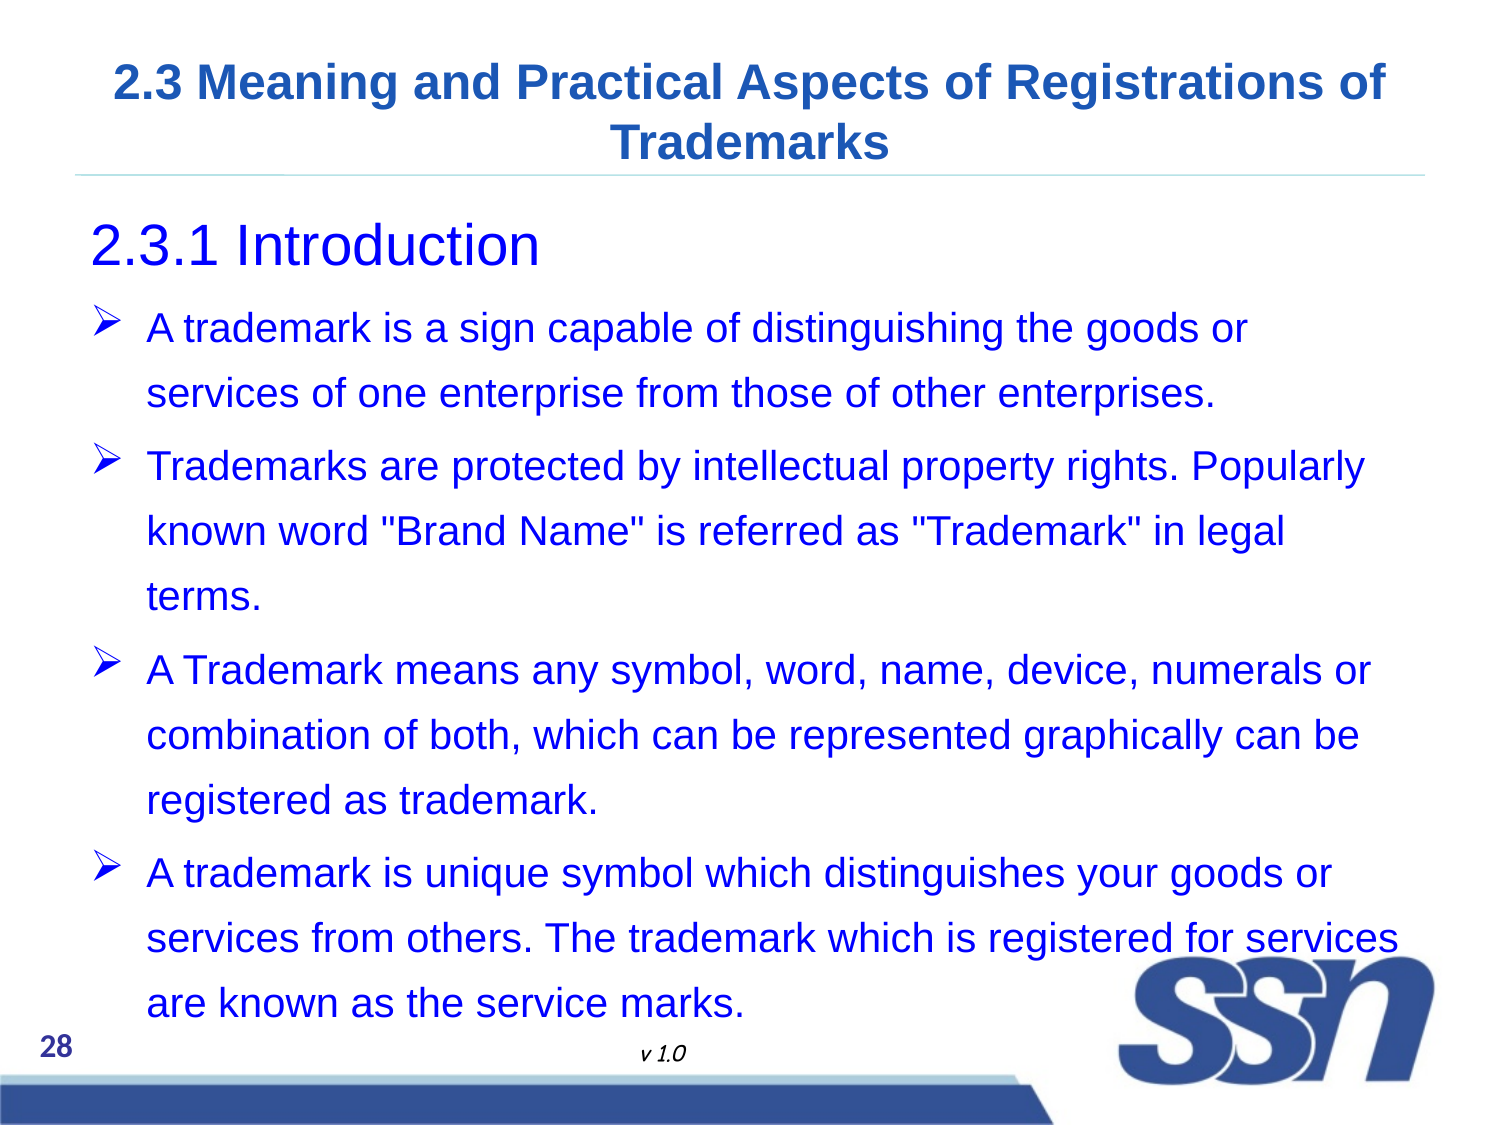

# 2.3 Meaning and Practical Aspects of Registrations of Trademarks
2.3.1 Introduction
A trademark is a sign capable of distinguishing the goods or services of one enterprise from those of other enterprises.
Trademarks are protected by intellectual property rights. Popularly known word "Brand Name" is referred as "Trademark" in legal terms.
A Trademark means any symbol, word, name, device, numerals or combination of both, which can be represented graphically can be registered as trademark.
A trademark is unique symbol which distinguishes your goods or services from others. The trademark which is registered for services are known as the service marks.